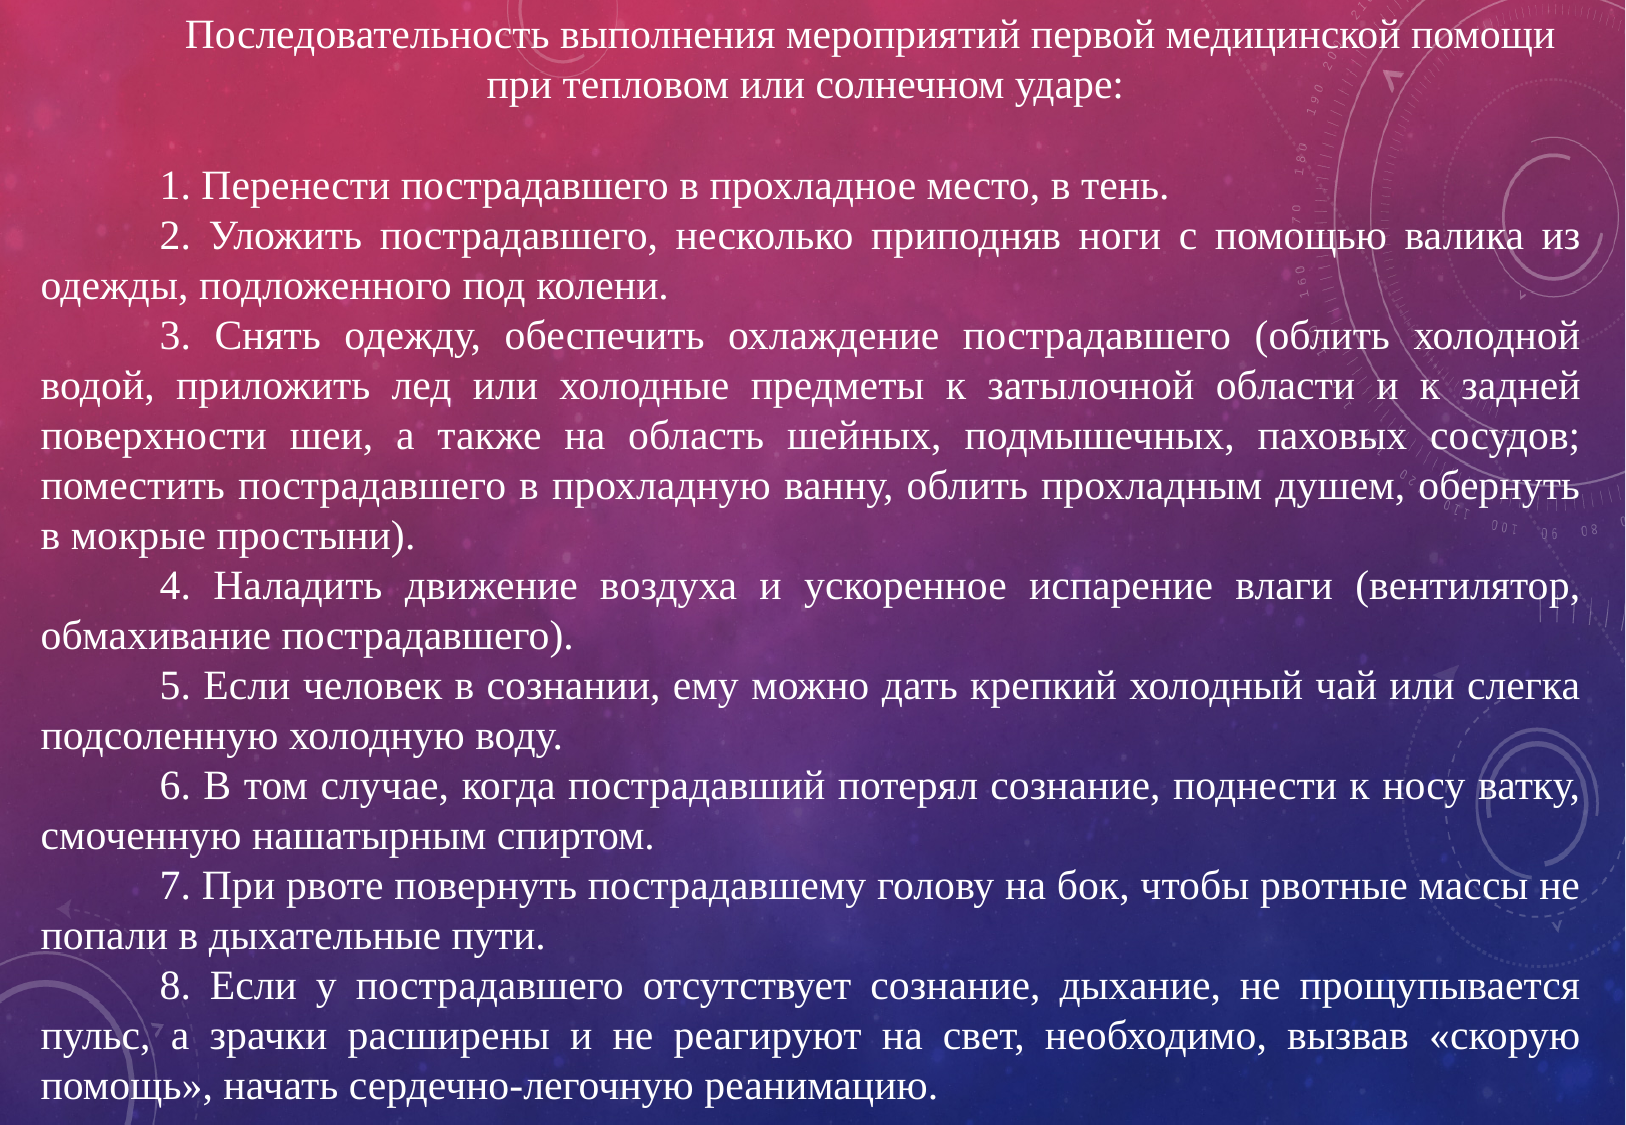

Последовательность выполнения мероприятий первой медицинской помощи при тепловом или солнечном ударе:

1. Перенести пострадавшего в прохладное место, в тень.
2. Уложить пострадавшего, несколько приподняв ноги с помощью валика из одежды, подложенного под колени.
3. Снять одежду, обеспечить охлаждение пострадавшего (облить холодной водой, приложить лед или холодные предметы к затылочной области и к задней поверхности шеи, а также на область шейных, подмышечных, паховых сосудов; поместить пострадавшего в прохладную ванну, облить прохладным душем, обернуть в мокрые простыни).
4. Наладить движение воздуха и ускоренное испарение влаги (вентилятор, обмахивание пострадавшего).
5. Если человек в сознании, ему можно дать крепкий холодный чай или слегка подсоленную холодную воду.
6. В том случае, когда пострадавший потерял сознание, поднести к носу ватку, смоченную нашатырным спиртом.
7. При рвоте повернуть пострадавшему голову на бок, чтобы рвотные массы не попали в дыхательные пути.
8. Если у пострадавшего отсутствует сознание, дыхание, не прощупывается пульс, а зрачки расширены и не реагируют на свет, необходимо, вызвав «скорую помощь», начать сердечно-легочную реанимацию.